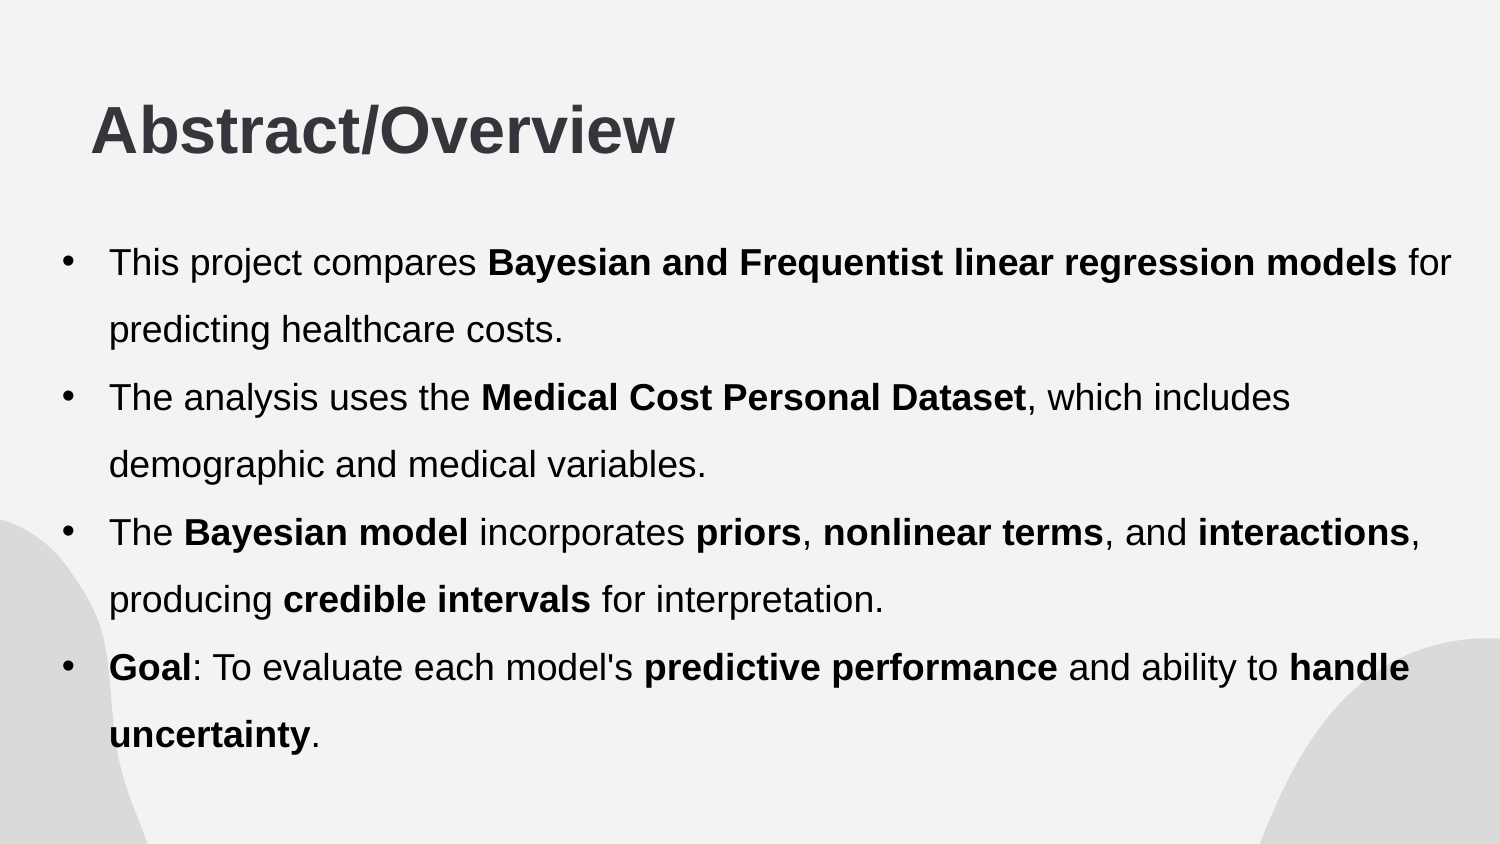

# Abstract/Overview
This project compares Bayesian and Frequentist linear regression models for predicting healthcare costs.
The analysis uses the Medical Cost Personal Dataset, which includes demographic and medical variables.
The Bayesian model incorporates priors, nonlinear terms, and interactions, producing credible intervals for interpretation.
Goal: To evaluate each model's predictive performance and ability to handle uncertainty.